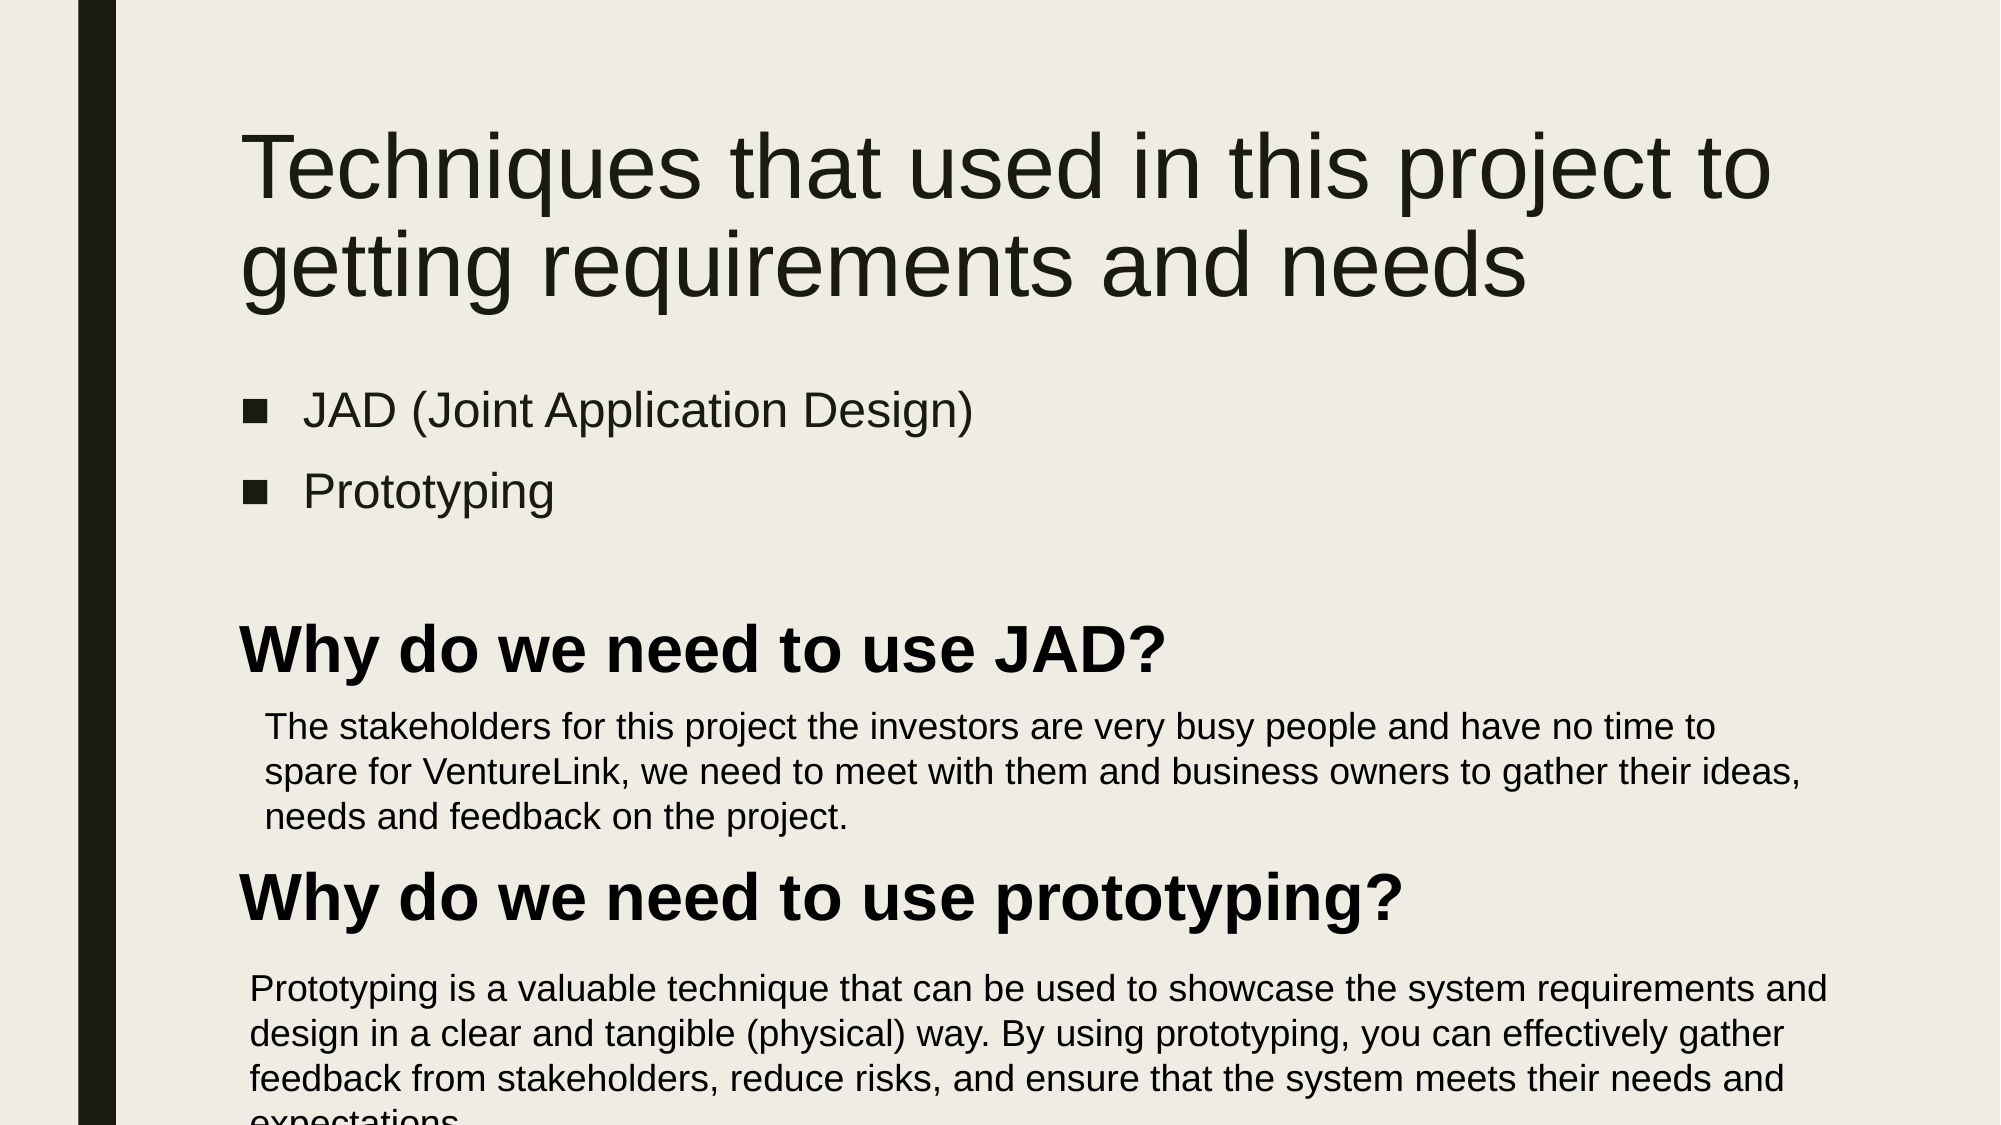

# Techniques that used in this project to getting requirements and needs
JAD (Joint Application Design)
Prototyping
Why do we need to use JAD?
The stakeholders for this project the investors are very busy people and have no time to spare for VentureLink, we need to meet with them and business owners to gather their ideas, needs and feedback on the project.
Why do we need to use prototyping?
Prototyping is a valuable technique that can be used to showcase the system requirements and design in a clear and tangible (physical) way. By using prototyping, you can effectively gather feedback from stakeholders, reduce risks, and ensure that the system meets their needs and expectations.